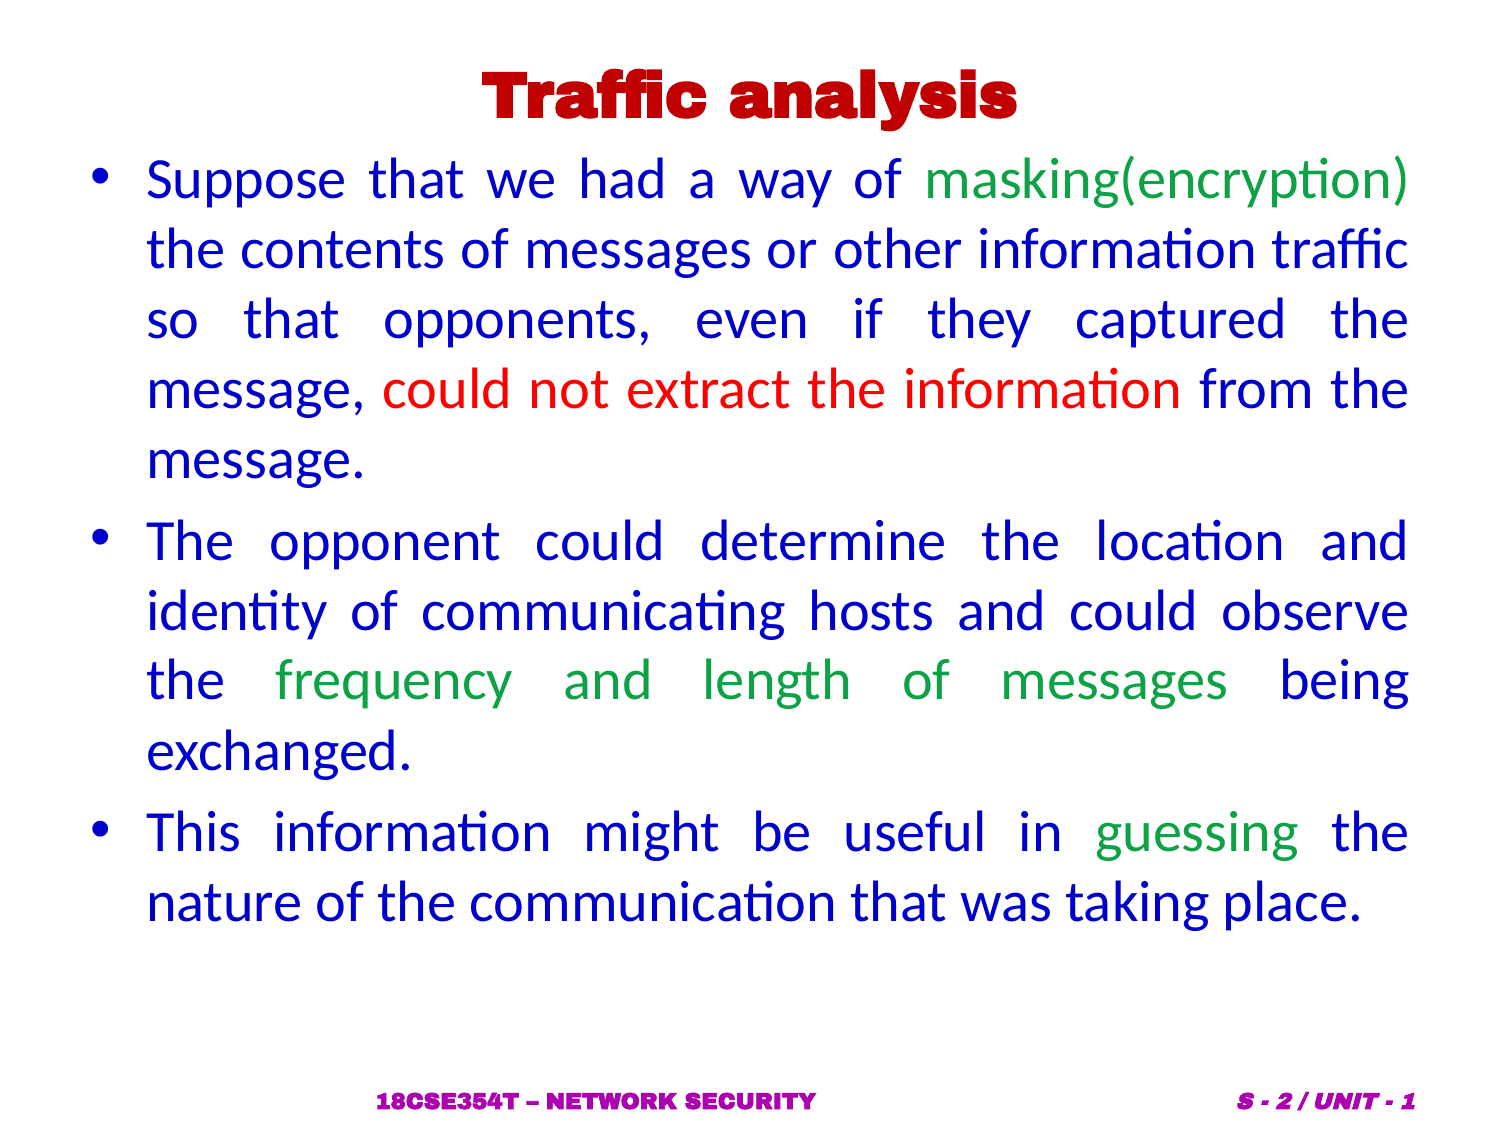

# Traffic analysis
Suppose that we had a way of masking(encryption) the contents of messages or other information traffic so that opponents, even if they captured the message, could not extract the information from the message.
The opponent could determine the location and identity of communicating hosts and could observe the frequency and length of messages being exchanged.
This information might be useful in guessing the nature of the communication that was taking place.
                                18CSE354T – NETWORK SECURITY                                                      S - 2 / UNIT - 1